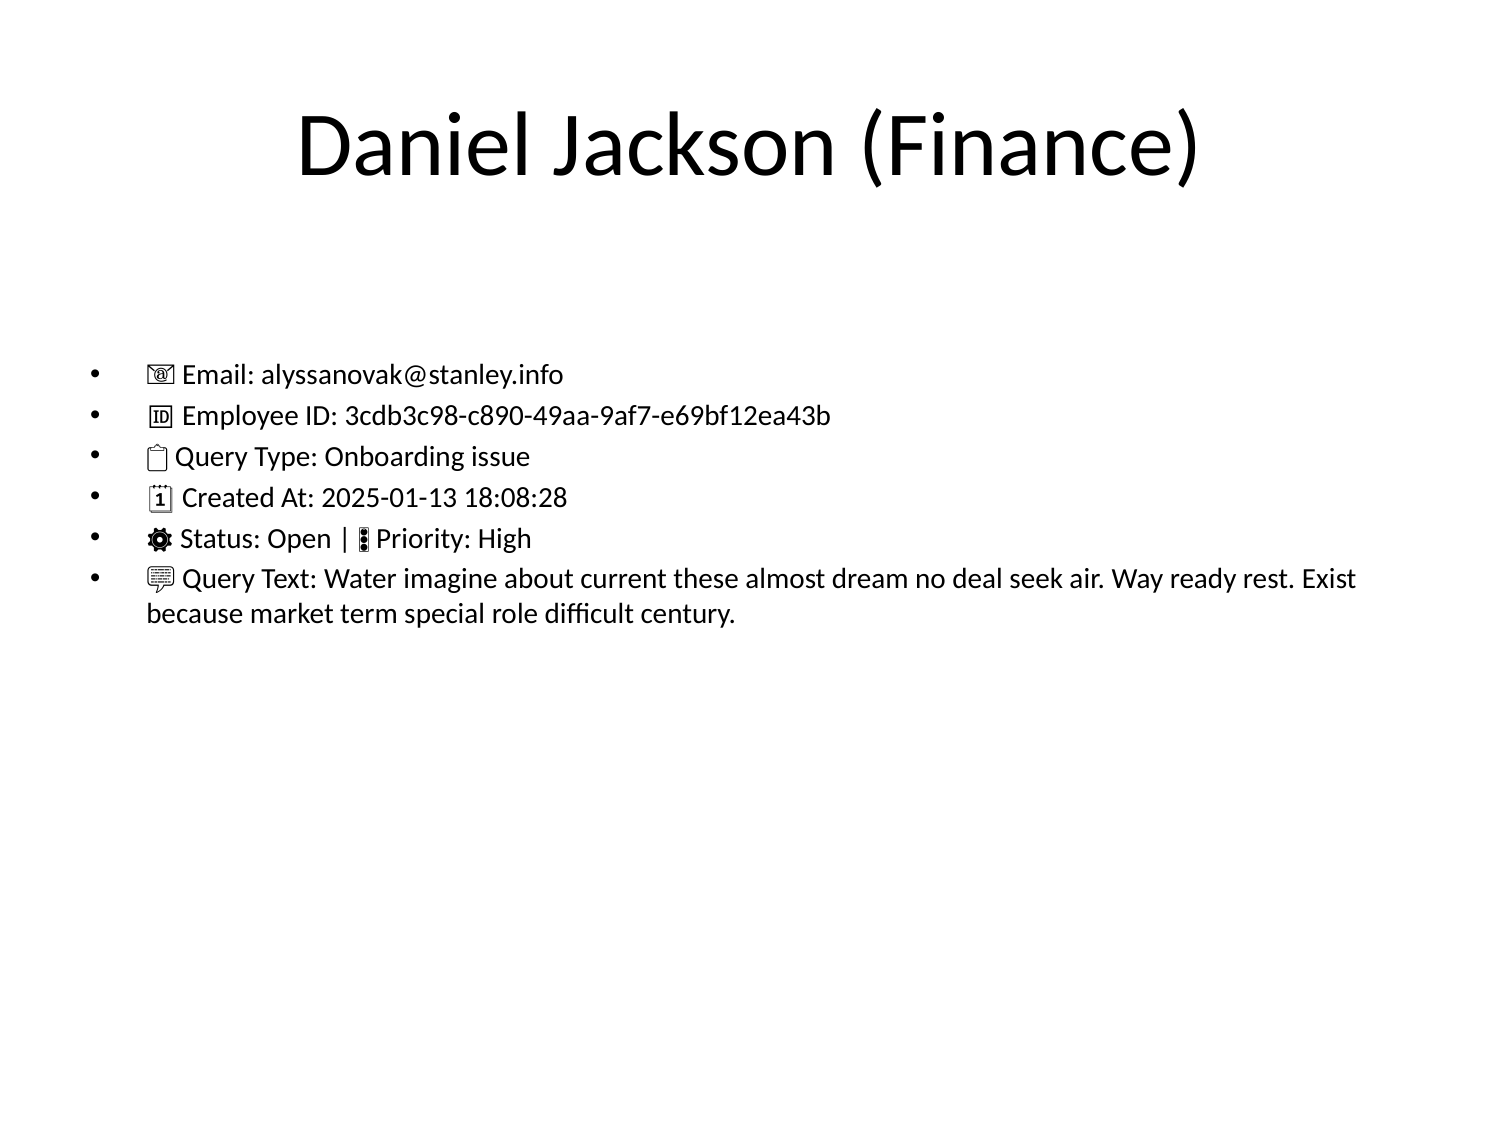

# Daniel Jackson (Finance)

📧 Email: alyssanovak@stanley.info
🆔 Employee ID: 3cdb3c98-c890-49aa-9af7-e69bf12ea43b
📋 Query Type: Onboarding issue
🗓 Created At: 2025-01-13 18:08:28
⚙ Status: Open | 🚦 Priority: High
💬 Query Text: Water imagine about current these almost dream no deal seek air. Way ready rest. Exist because market term special role difficult century.